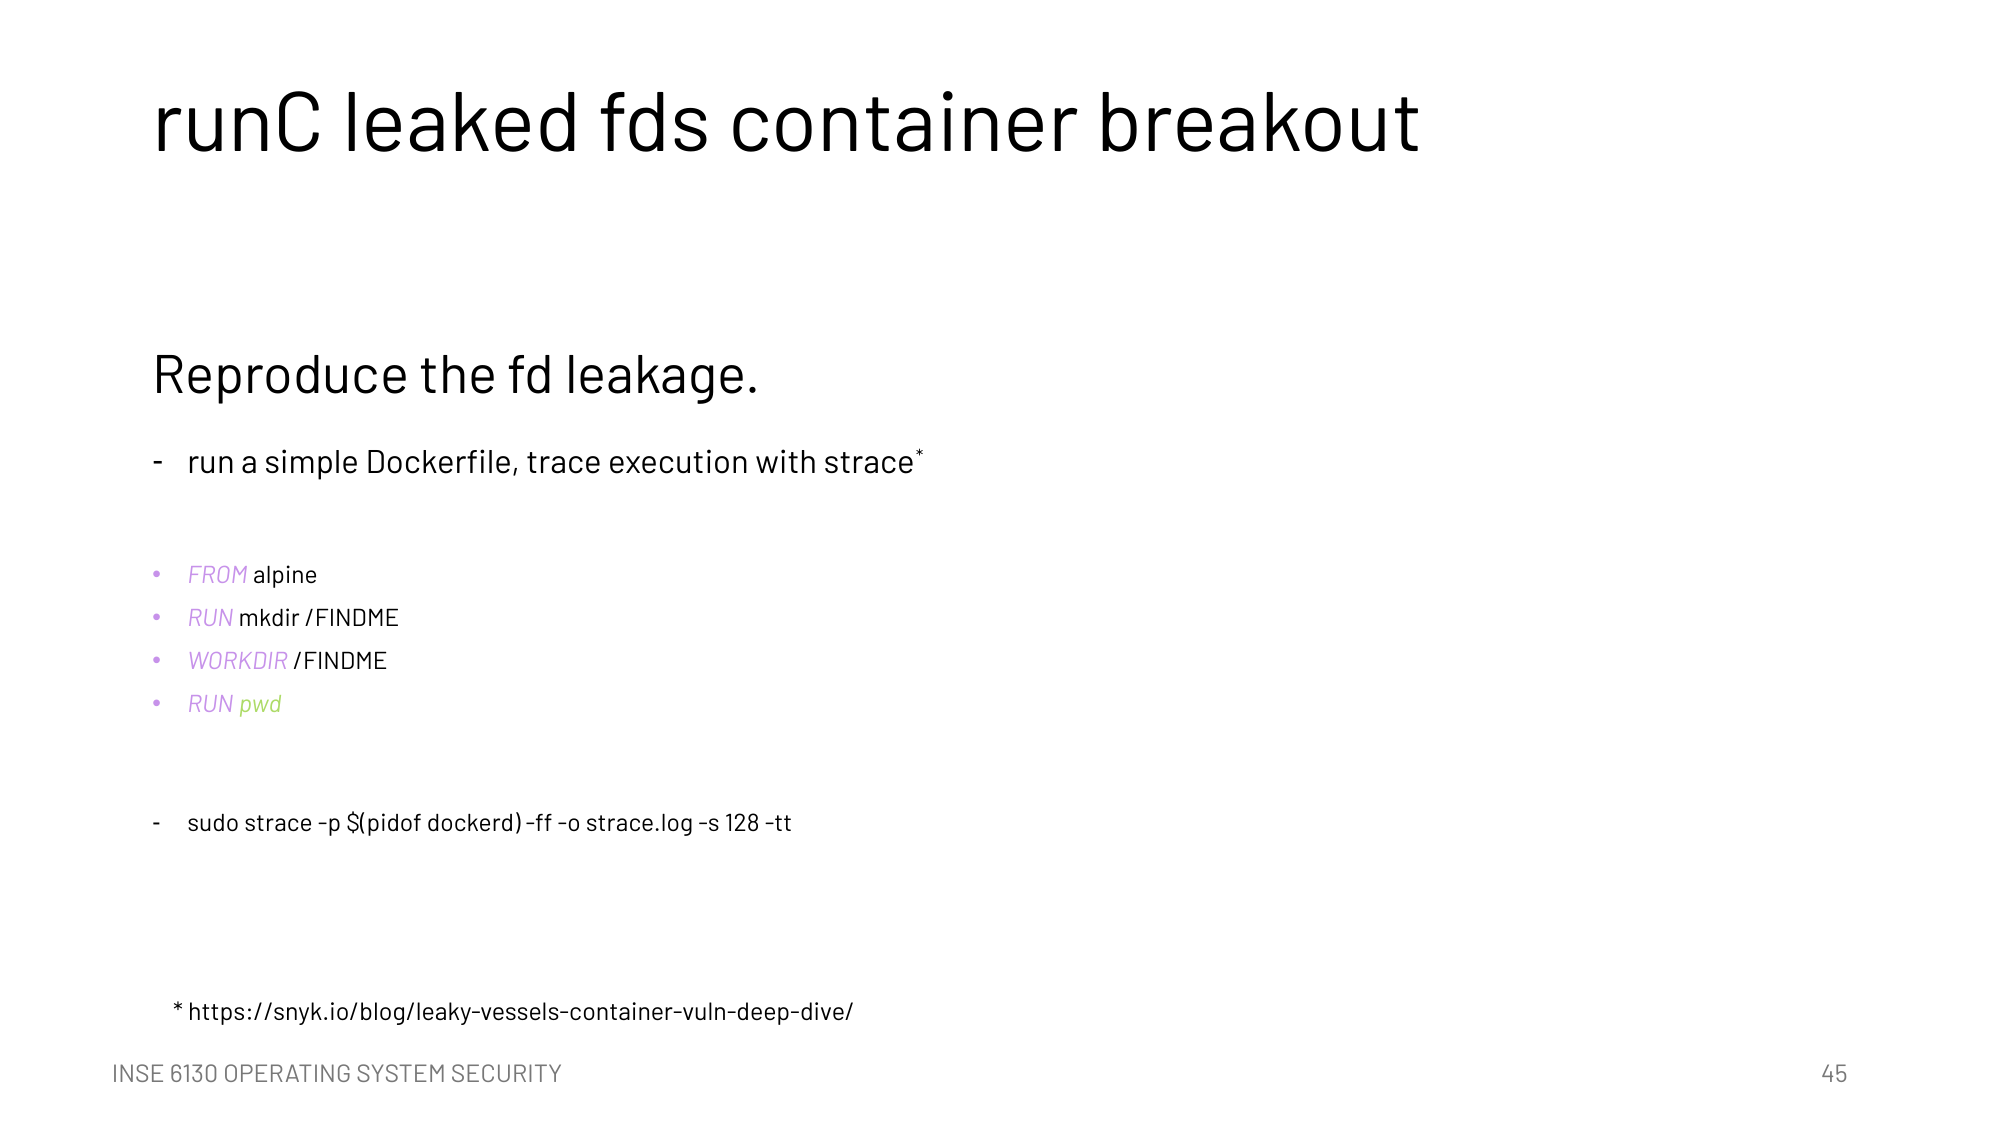

# runC leaked fds container breakout
Reproduce the fd leakage.
run a simple Dockerfile, trace execution with strace*

FROM alpine
RUN mkdir /FINDME
WORKDIR /FINDME
RUN pwd

sudo strace -p $(pidof dockerd) -ff -o strace.log -s 128 -tt

* https://snyk.io/blog/leaky-vessels-container-vuln-deep-dive/
INSE 6130 OPERATING SYSTEM SECURITY
45